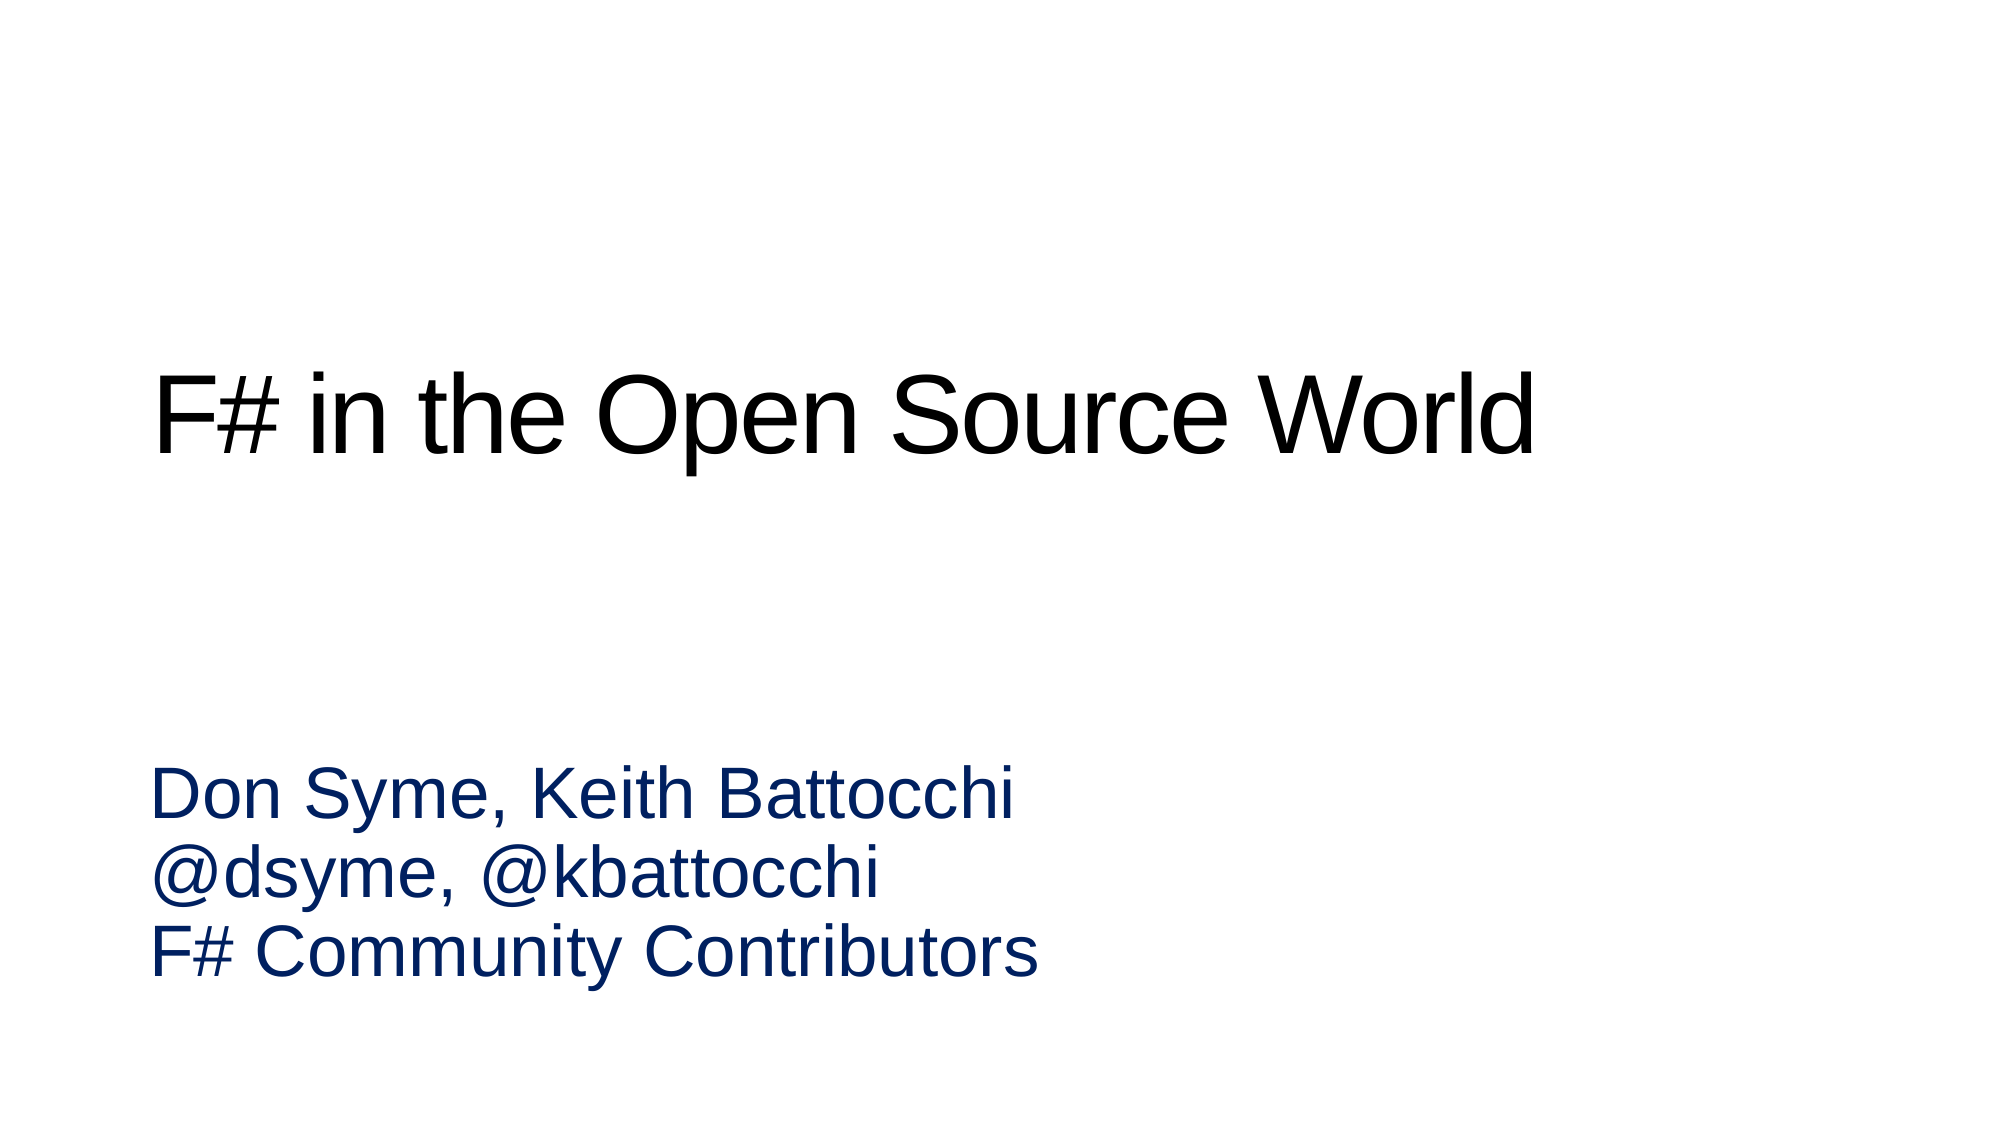

# F# in the Open Source World
Don Syme, Keith Battocchi
@dsyme, @kbattocchi
F# Community Contributors